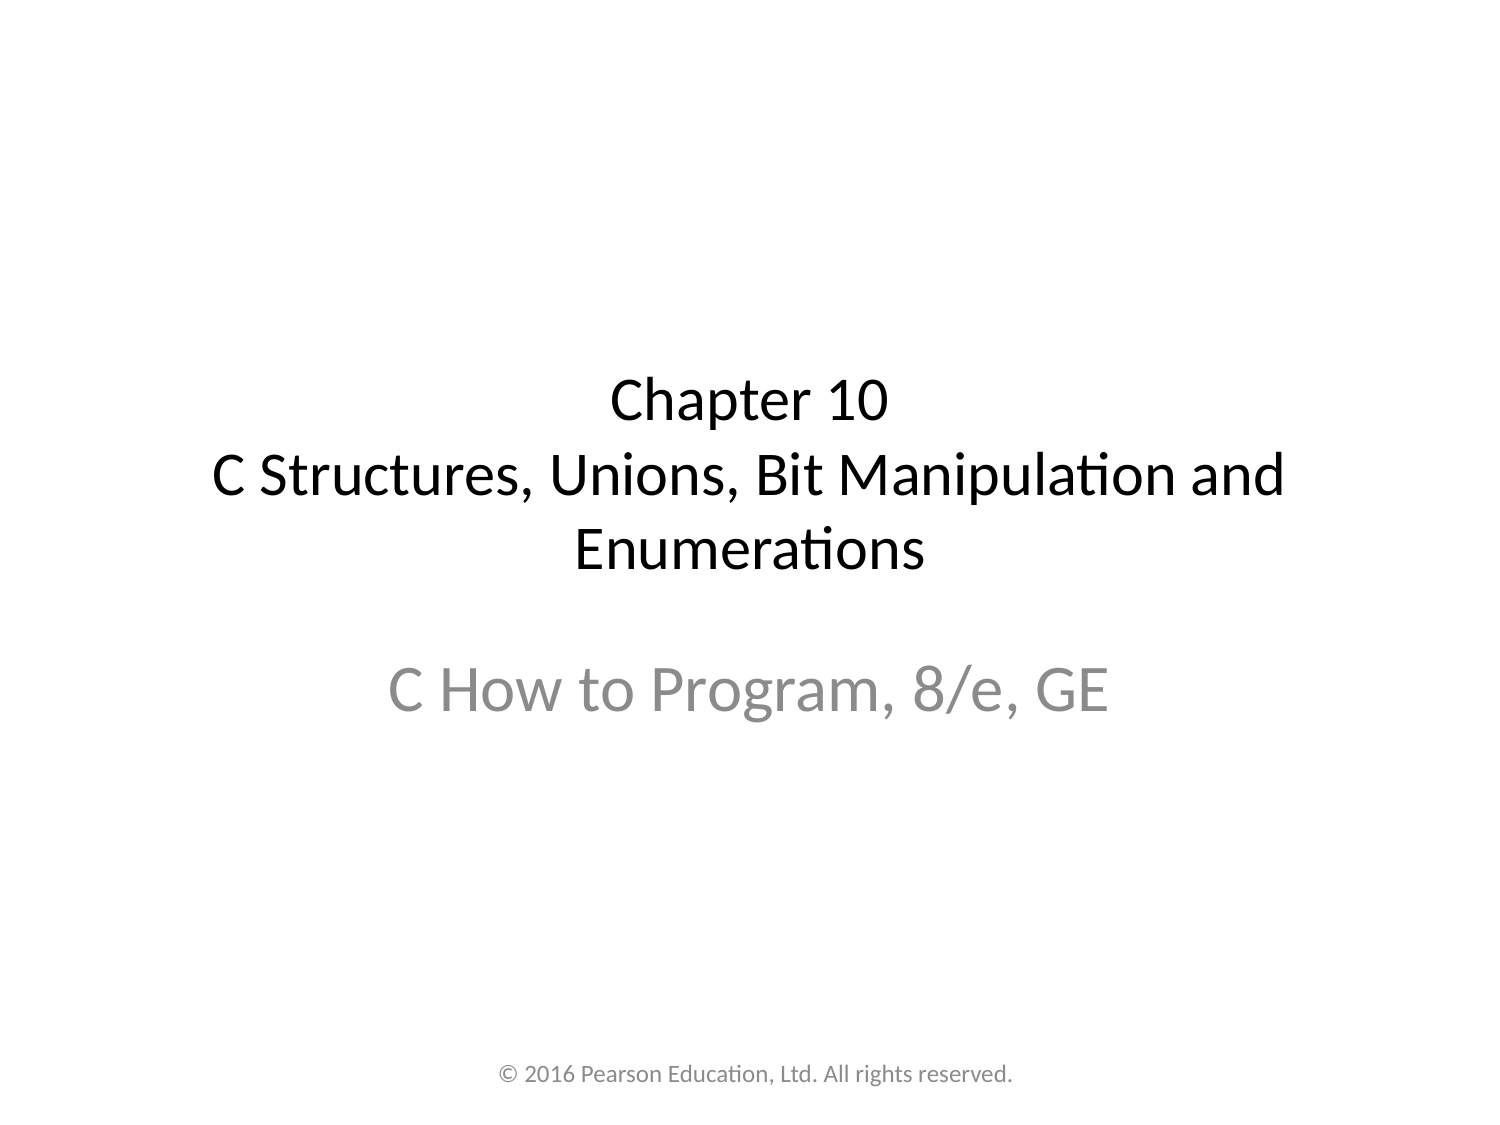

# Chapter 10 C Structures, Unions, Bit Manipulation and Enumerations
C How to Program, 8/e, GE
© 2016 Pearson Education, Ltd. All rights reserved.